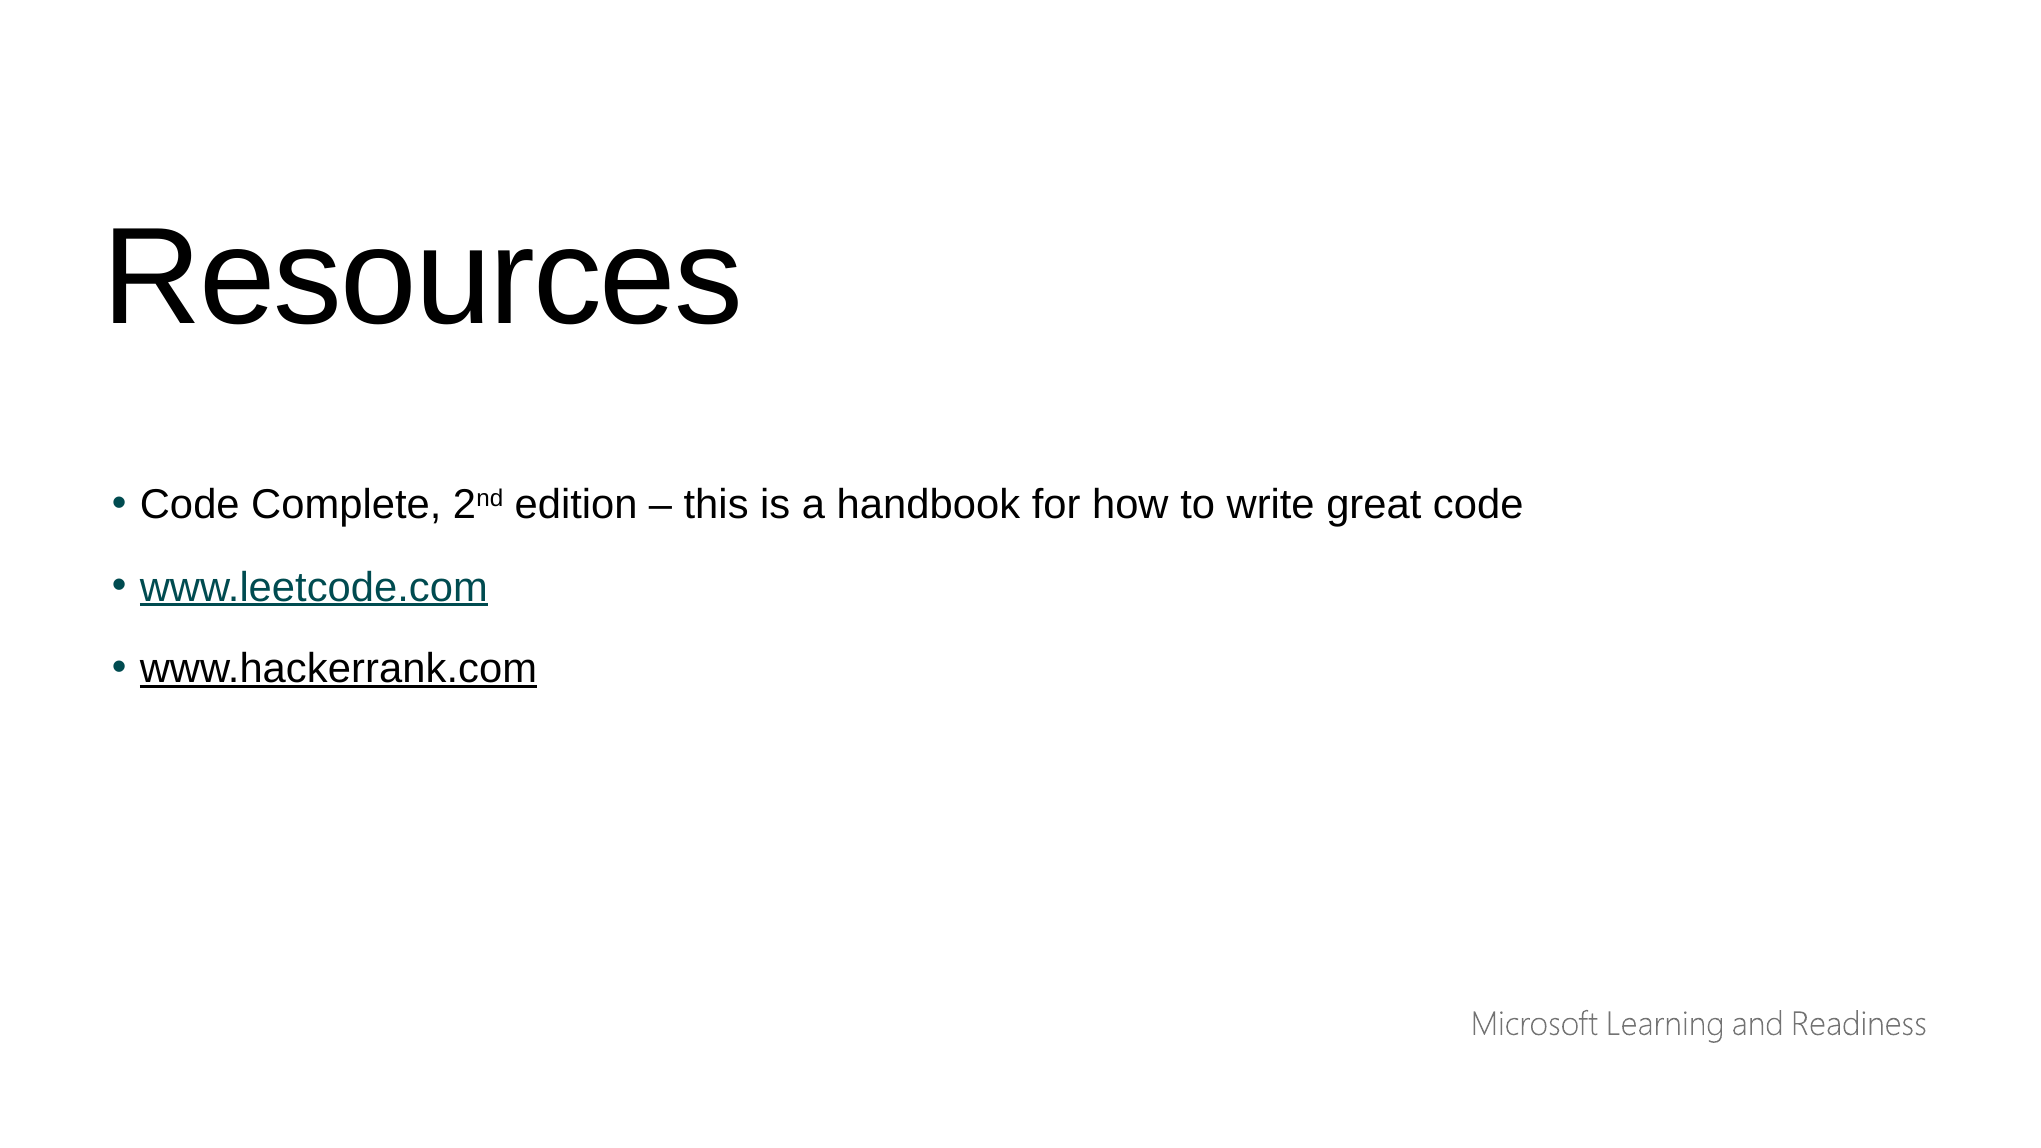

Resources
Code Complete, 2nd edition – this is a handbook for how to write great code
www.leetcode.com
www.hackerrank.com